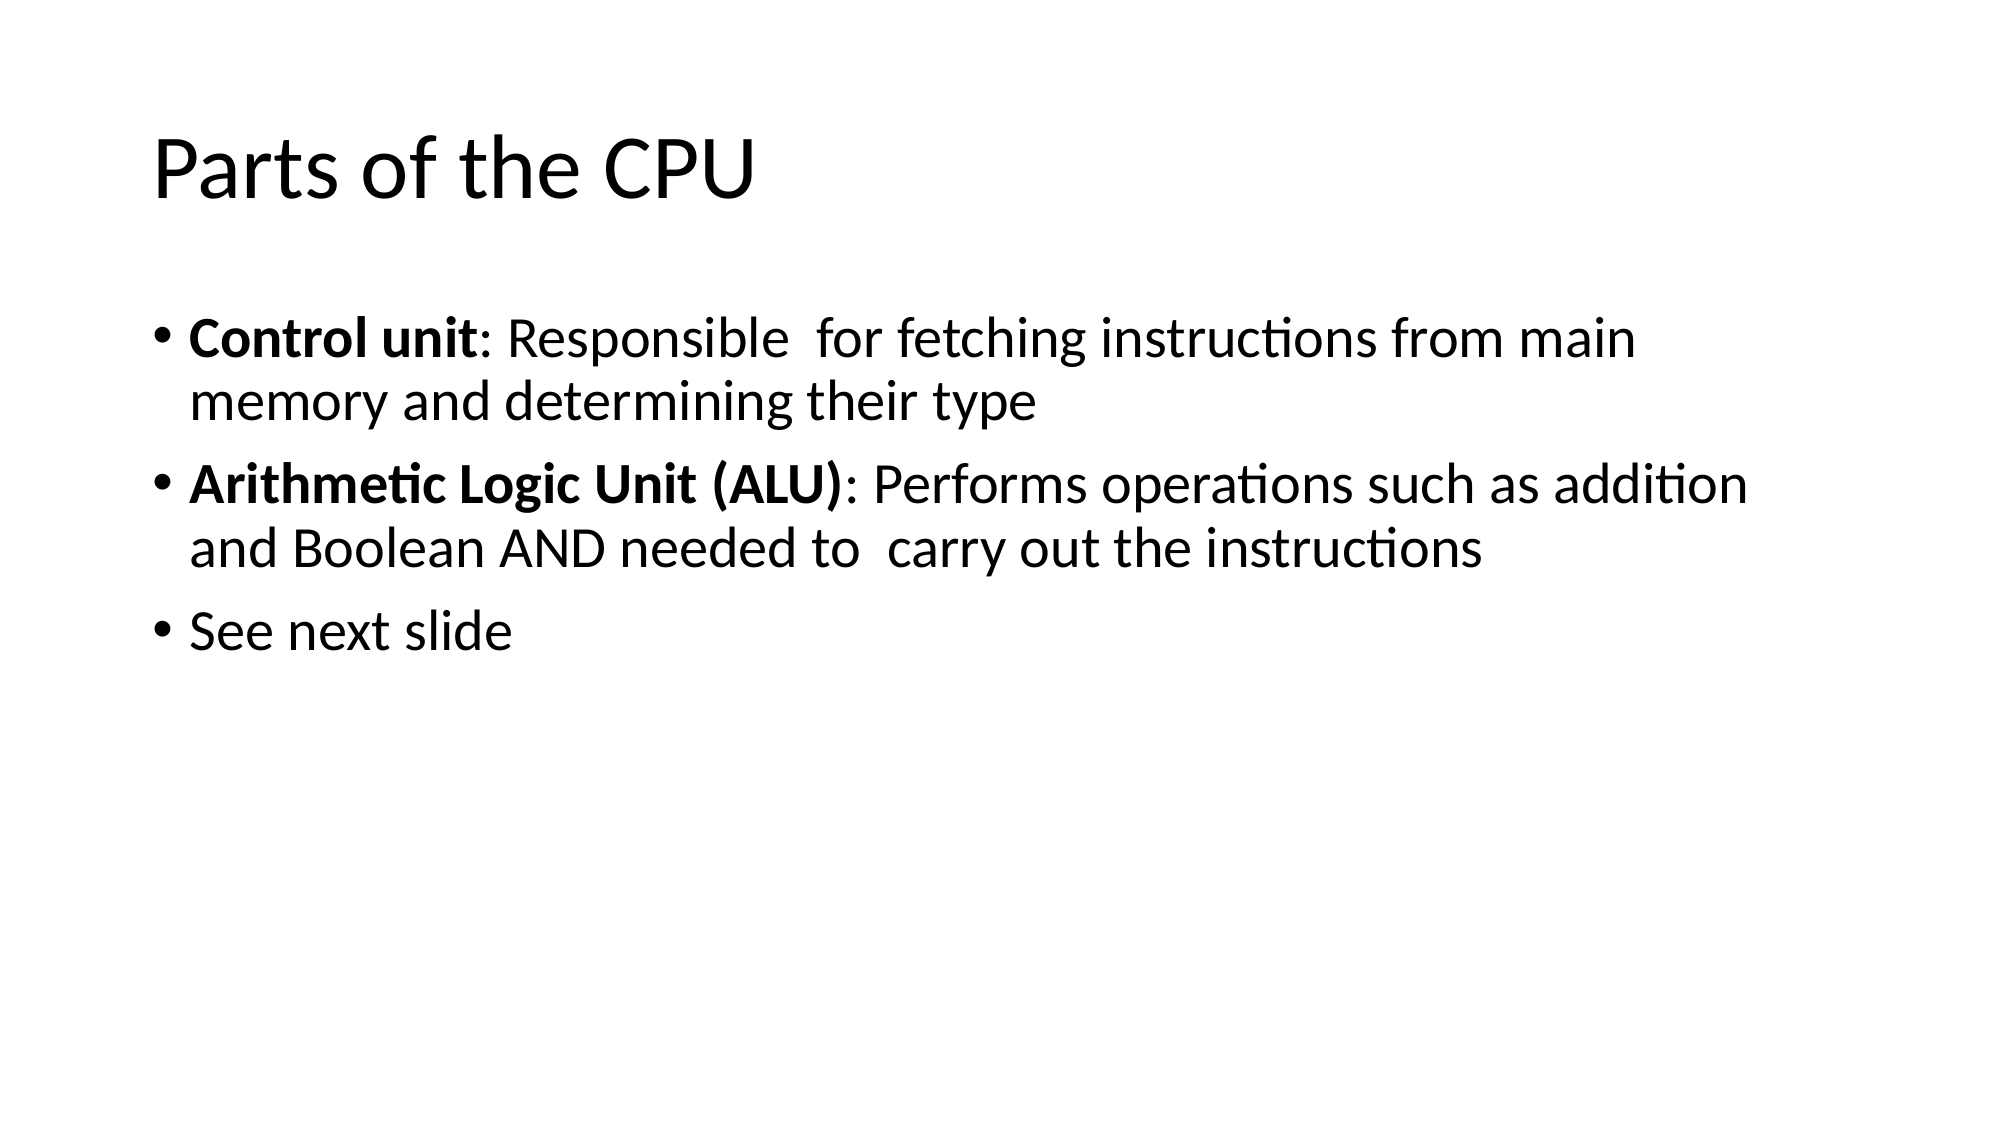

# Parts of the CPU
Control unit: Responsible  for fetching instructions from main memory and determining their type
Arithmetic Logic Unit (ALU): Performs operations such as addition and Boolean AND needed to  carry out the instructions
See next slide